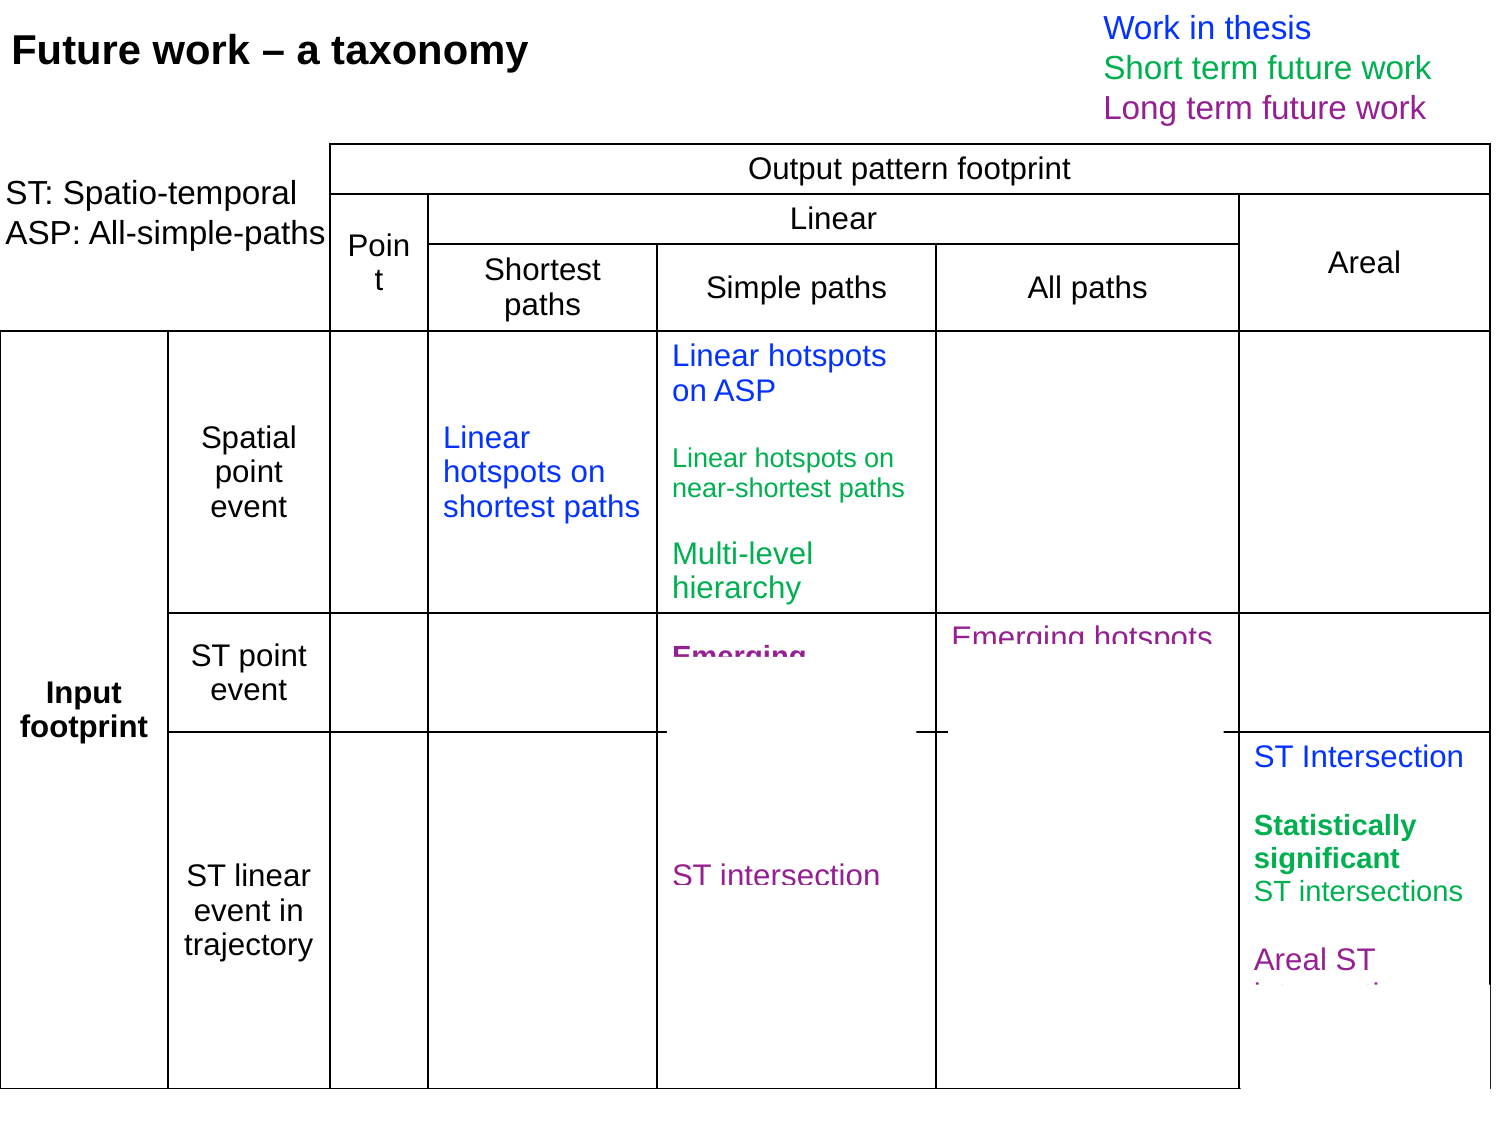

Future work – a taxonomy
Work in thesis
Short term future work
Long term future work
|  |  | Output pattern footprint |  |  |  |  |
| --- | --- | --- | --- | --- | --- | --- |
|  |  | Point | Linear |  |  | Areal |
|  |  |  | Shortest paths | Simple paths | All paths |  |
|  |  |  |  |  |  |  |
| Input footprint | Spatial point event |  | Linear hotspots on shortest paths | Linear hotspots on ASP Linear hotspots on near-shortest paths Multi-level hierarchy | Linear hotspots on Trajectory-aware paths |  |
|  | ST point event |  |  | Emerging hotspots on ASP | Emerging hotspots on trajectory-aware paths |  |
|  | ST linear event in trajectory |  |  | ST intersection summarization on ASP | ST intersection summarization on trajectory-aware paths | ST Intersection Statistically significant ST intersections Areal ST intersection summarization |
ST: Spatio-temporal
ASP: All-simple-paths

21